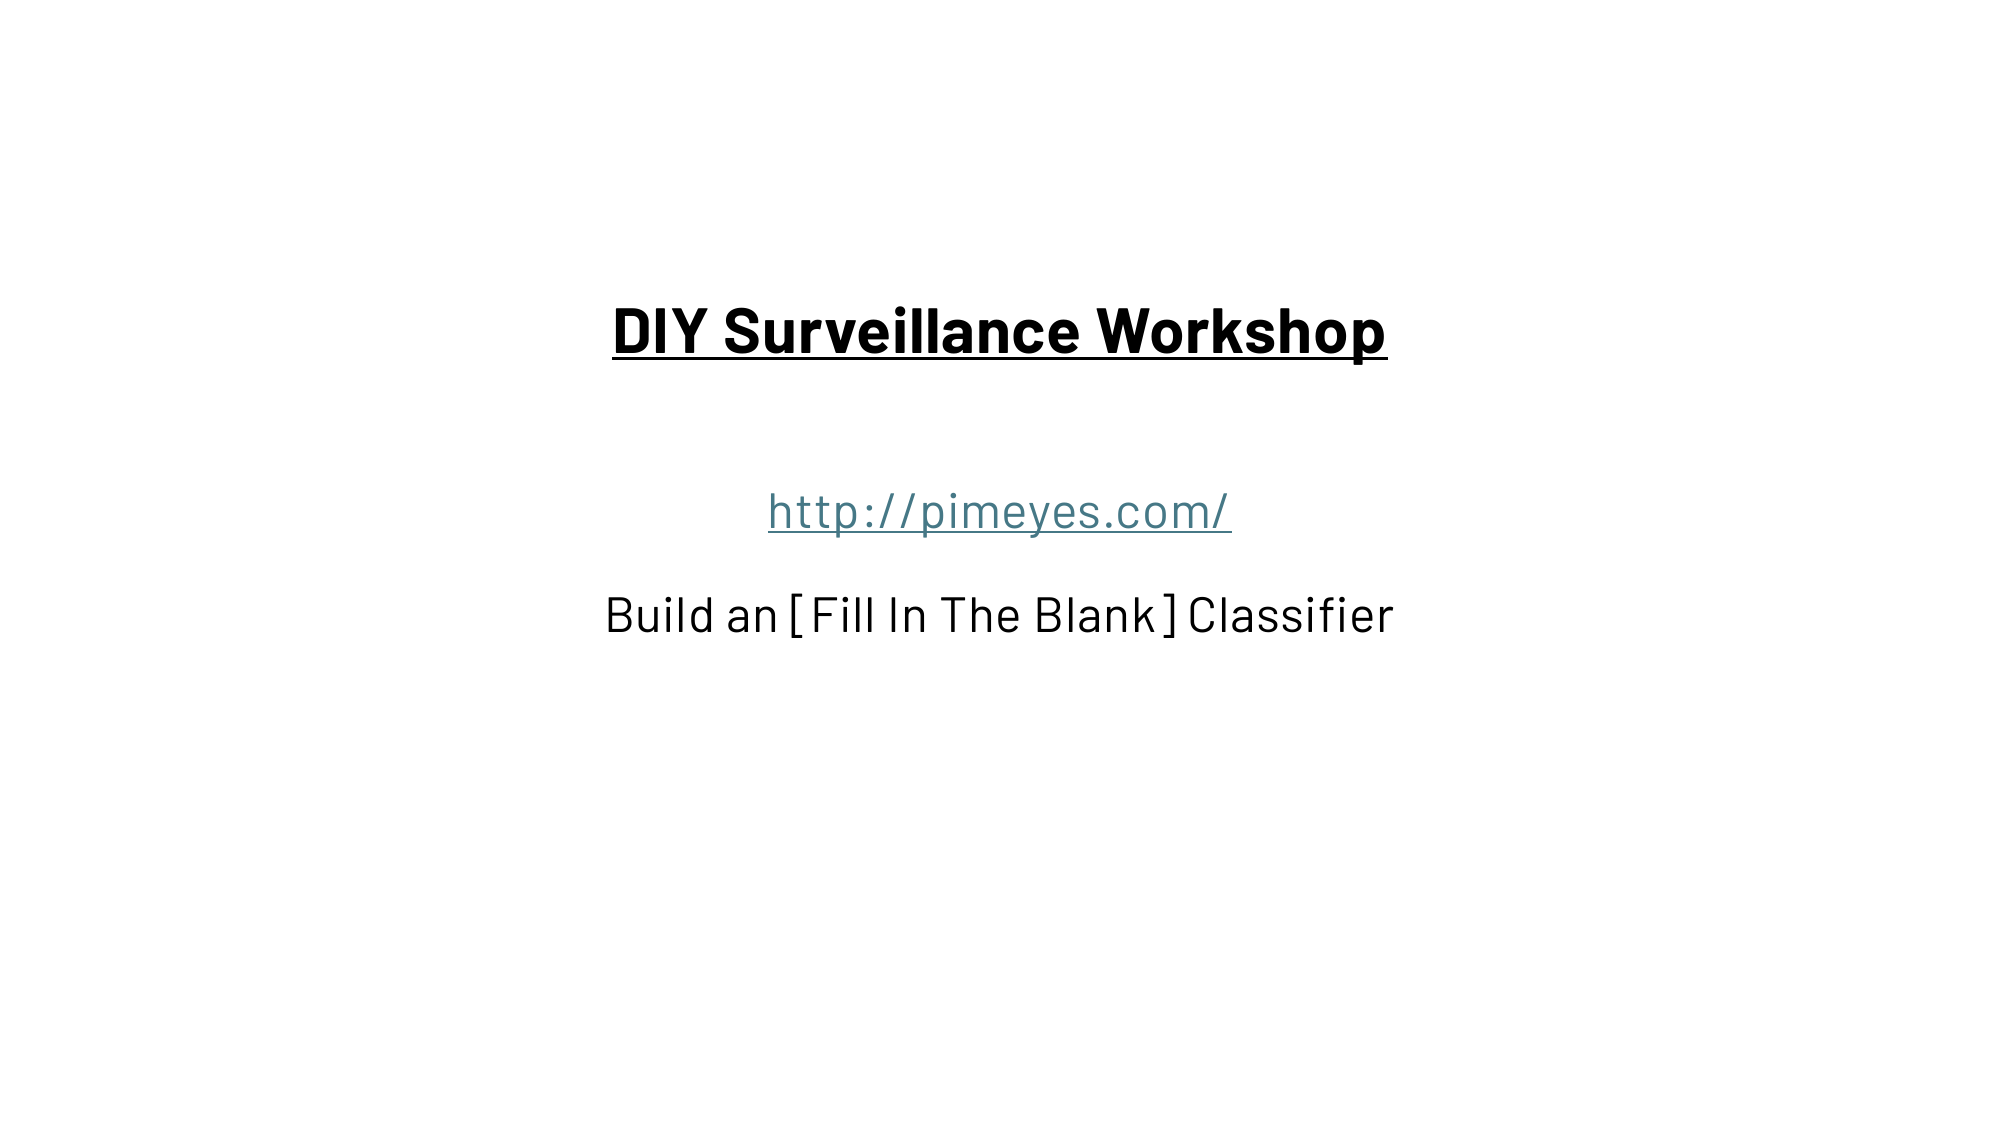

DIY Surveillance Workshop

http://pimeyes.com/

Build an [Fill In The Blank] Classifier